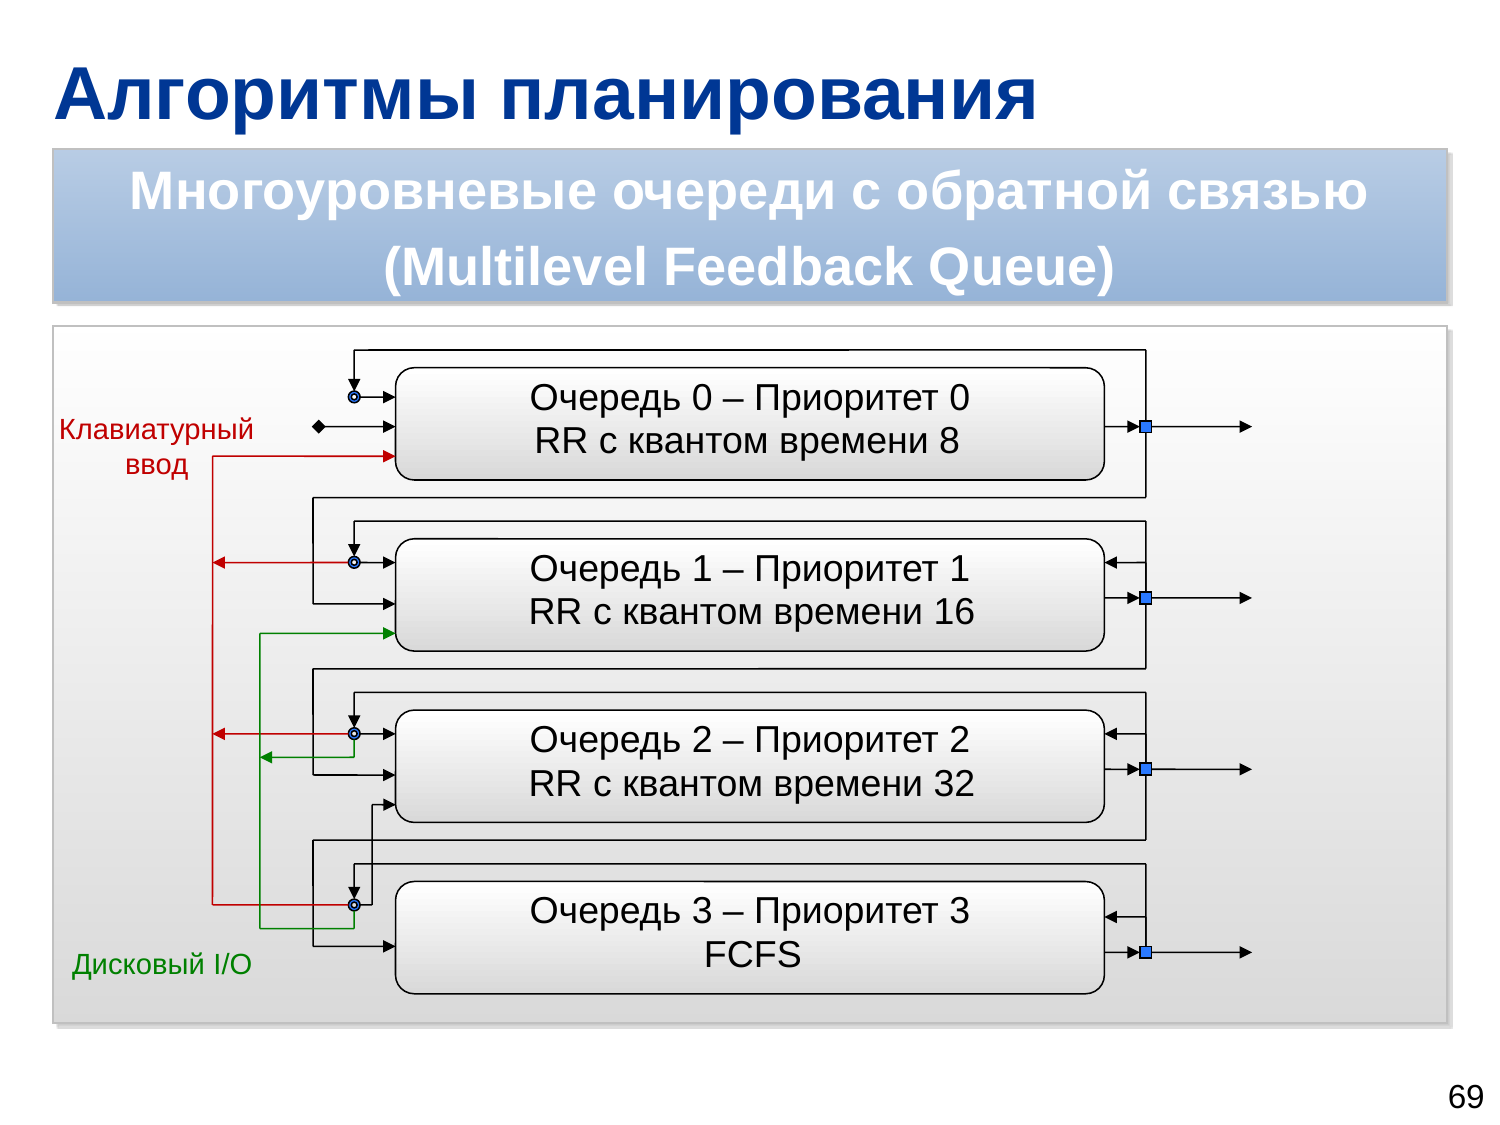

Алгоритмы планирования
Многоуровневые очереди с обратной связью
(Multilevel Feedback Queue)

Очередь 0 – Приоритет 0

Клавиатурный ввод
RR с квантом времени 8

Очередь 1 – Приоритет 1

RR с квантом времени 16

Очередь 2 – Приоритет 2

RR с квантом времени 32

Очередь 3 – Приоритет 3

FCFS

Дисковый I/O

69